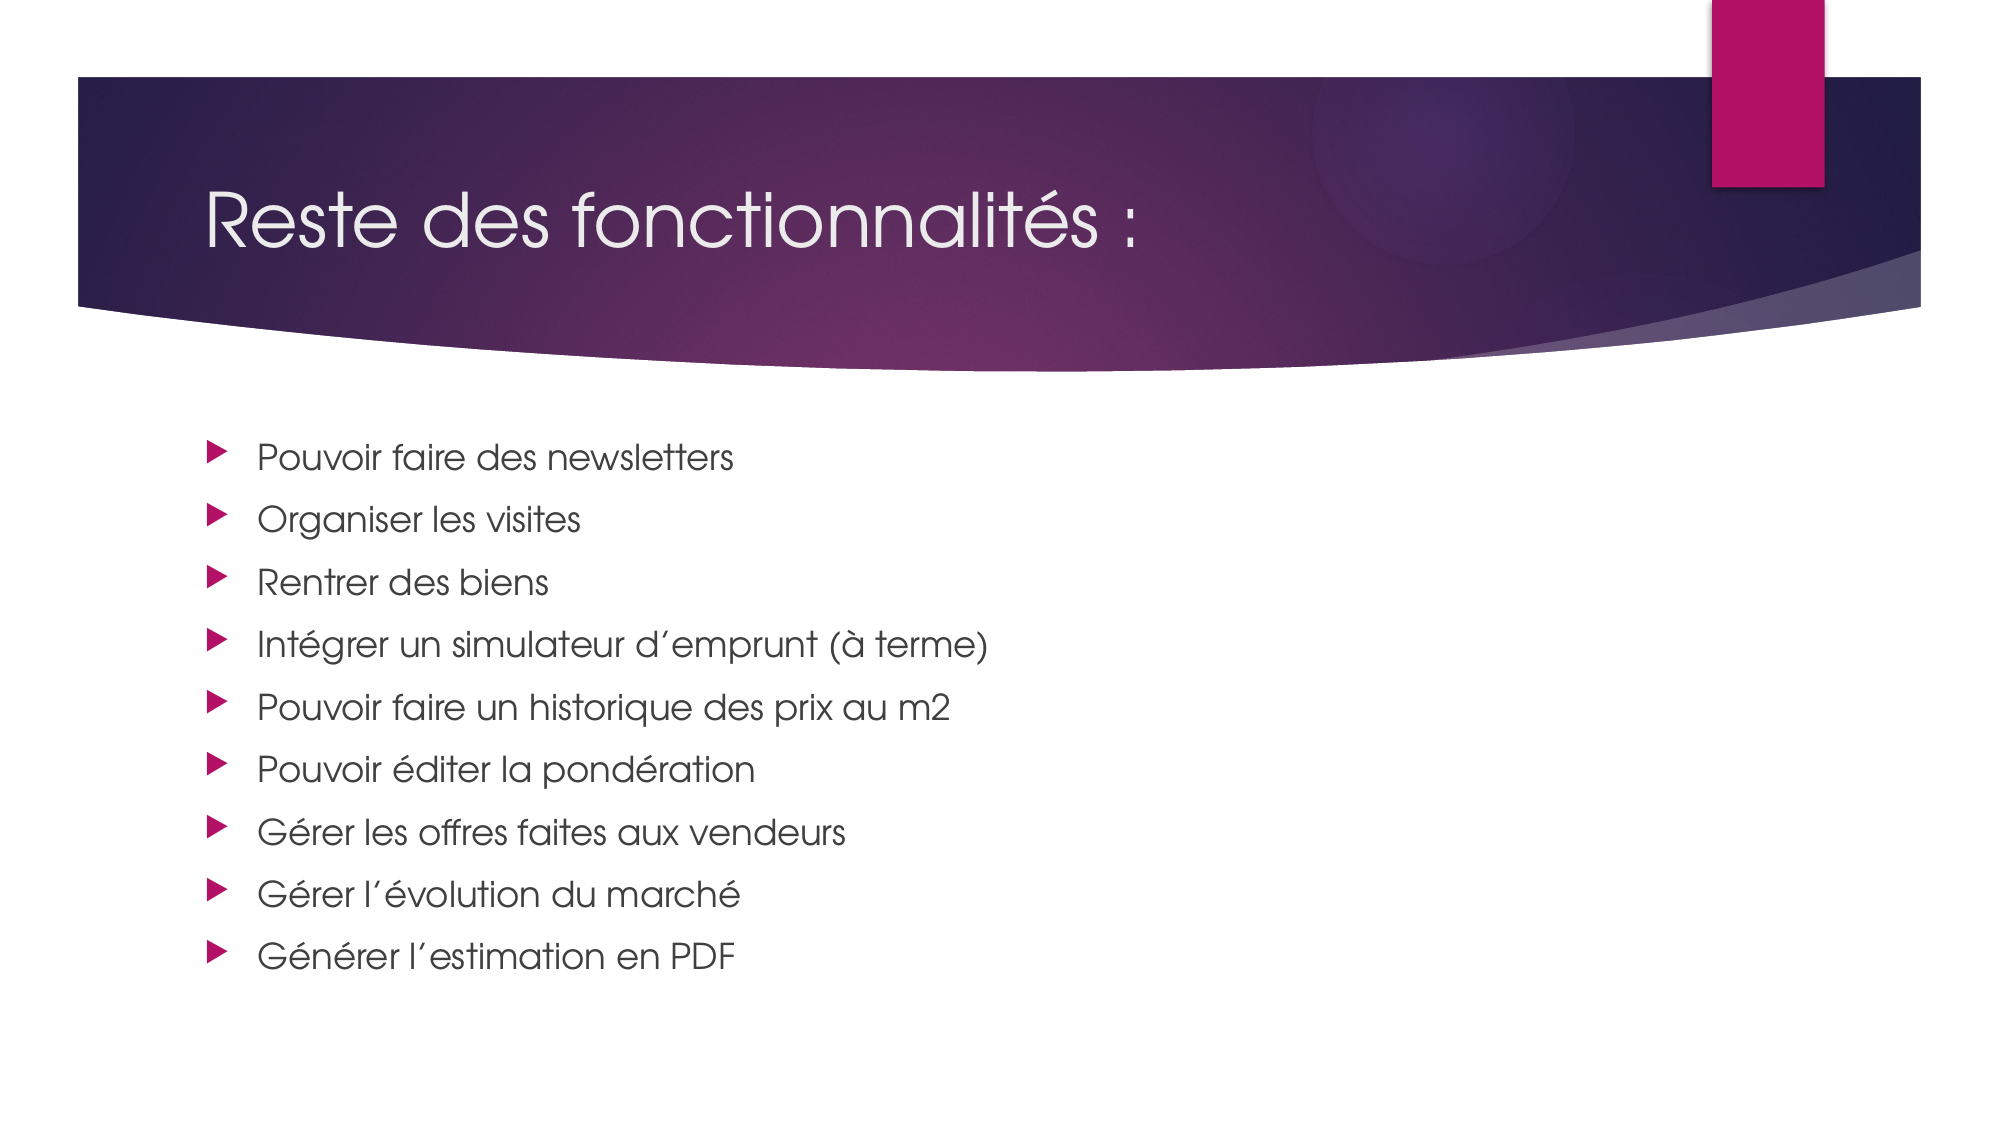

# Reste des fonctionnalités :
Pouvoir faire des newsletters
Organiser les visites
Rentrer des biens
Intégrer un simulateur d’emprunt (à terme)
Pouvoir faire un historique des prix au m2
Pouvoir éditer la pondération
Gérer les offres faites aux vendeurs
Gérer l’évolution du marché
Générer l’estimation en PDF